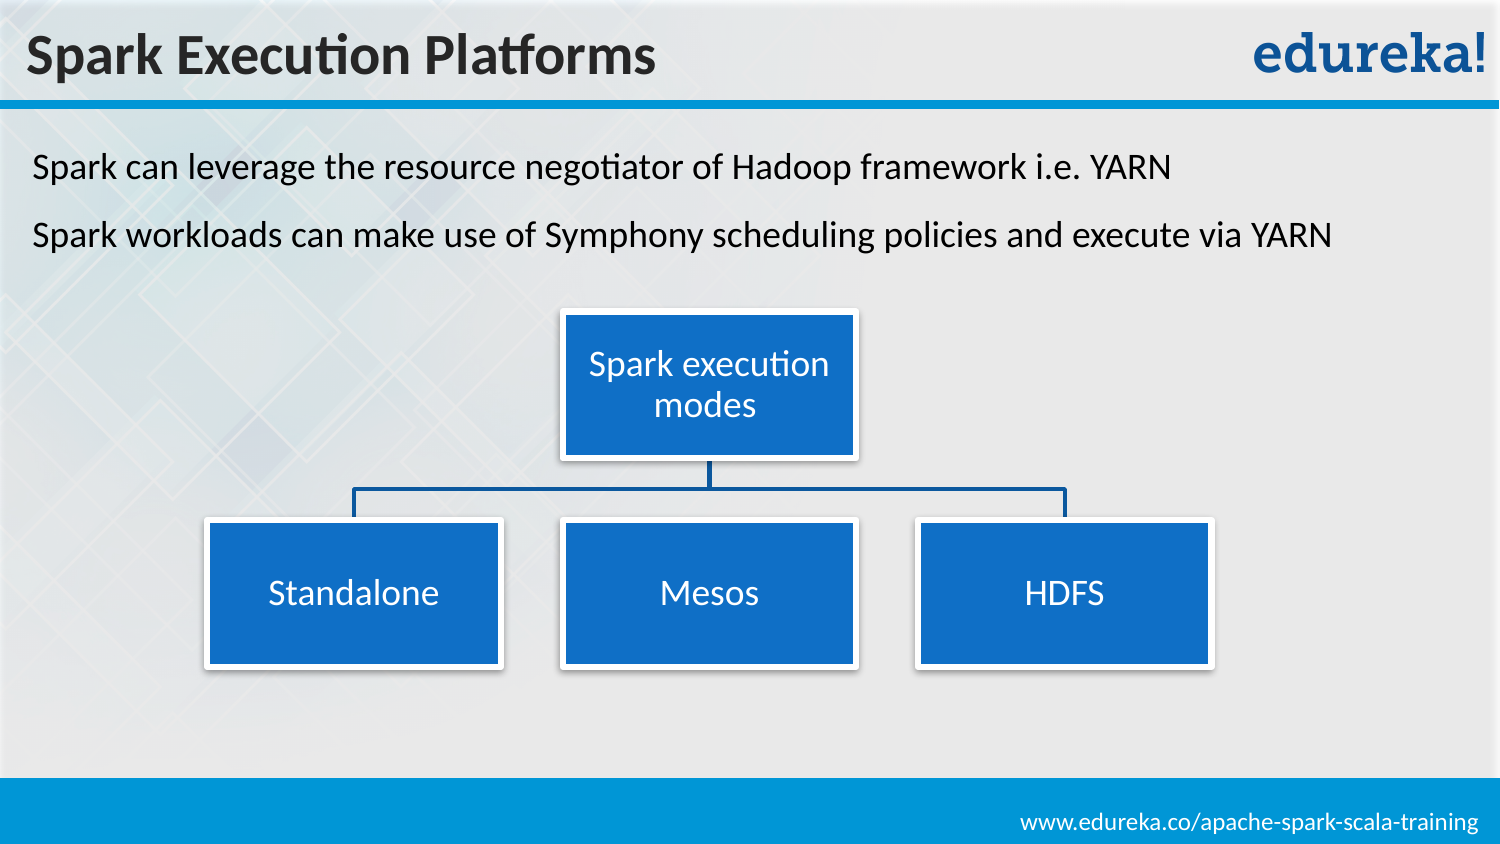

Spark Execution Platforms
Spark can leverage the resource negotiator of Hadoop framework i.e. YARN
Spark workloads can make use of Symphony scheduling policies and execute via YARN

Spark execution modes

Standalone

Mesos

HDFS